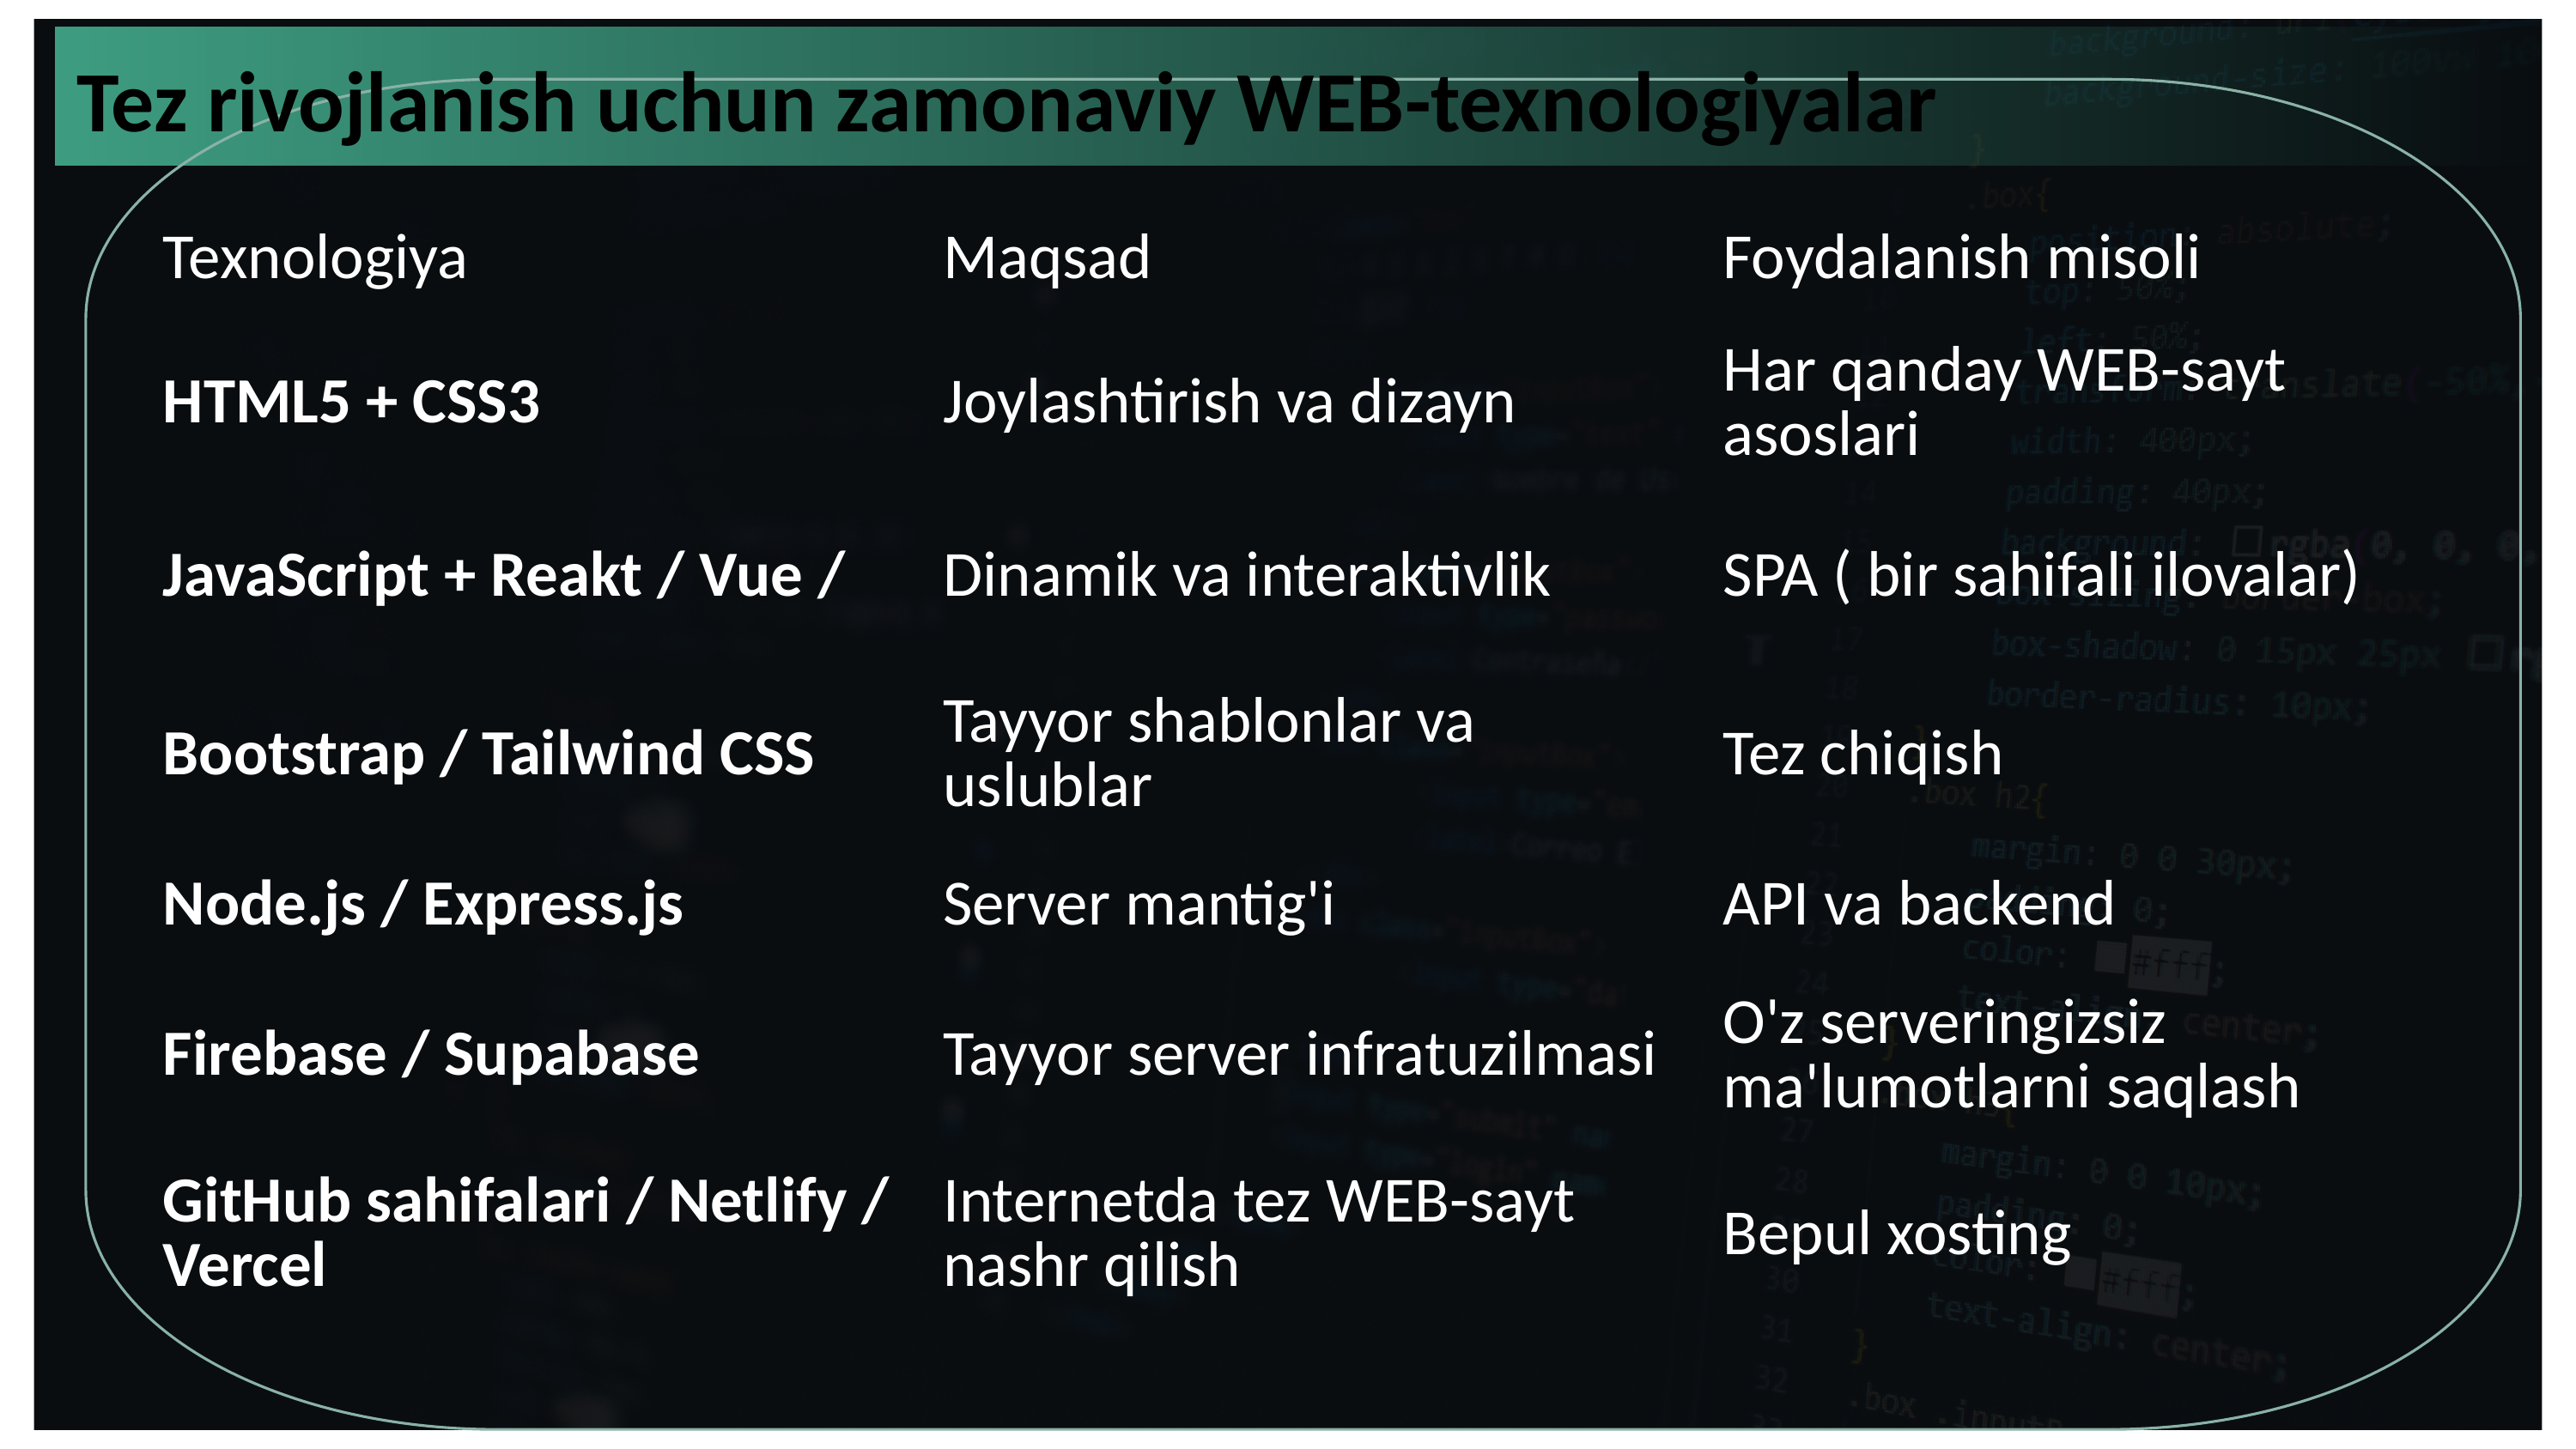

Tez rivojlanish uchun zamonaviy WEB-texnologiyalar

Arovvay Industries
| Texnologiya | Maqsad | Foydalanish misoli |
| --- | --- | --- |
| HTML5 + CSS3 | Joylashtirish va dizayn | Har qanday WEB-sayt asoslari |
| JavaScript + Reakt / Vue / | Dinamik va interaktivlik | SPA ( bir sahifali ilovalar) |
| Bootstrap / Tailwind CSS | Tayyor shablonlar va uslublar | Tez chiqish |
| Node.js / Express.js | Server mantig'i | API va backend |
| Firebase / Supabase | Tayyor server infratuzilmasi | O'z serveringizsiz ma'lumotlarni saqlash |
| GitHub sahifalari / Netlify / Vercel | Internetda tez WEB-sayt nashr qilish | Bepul xosting |